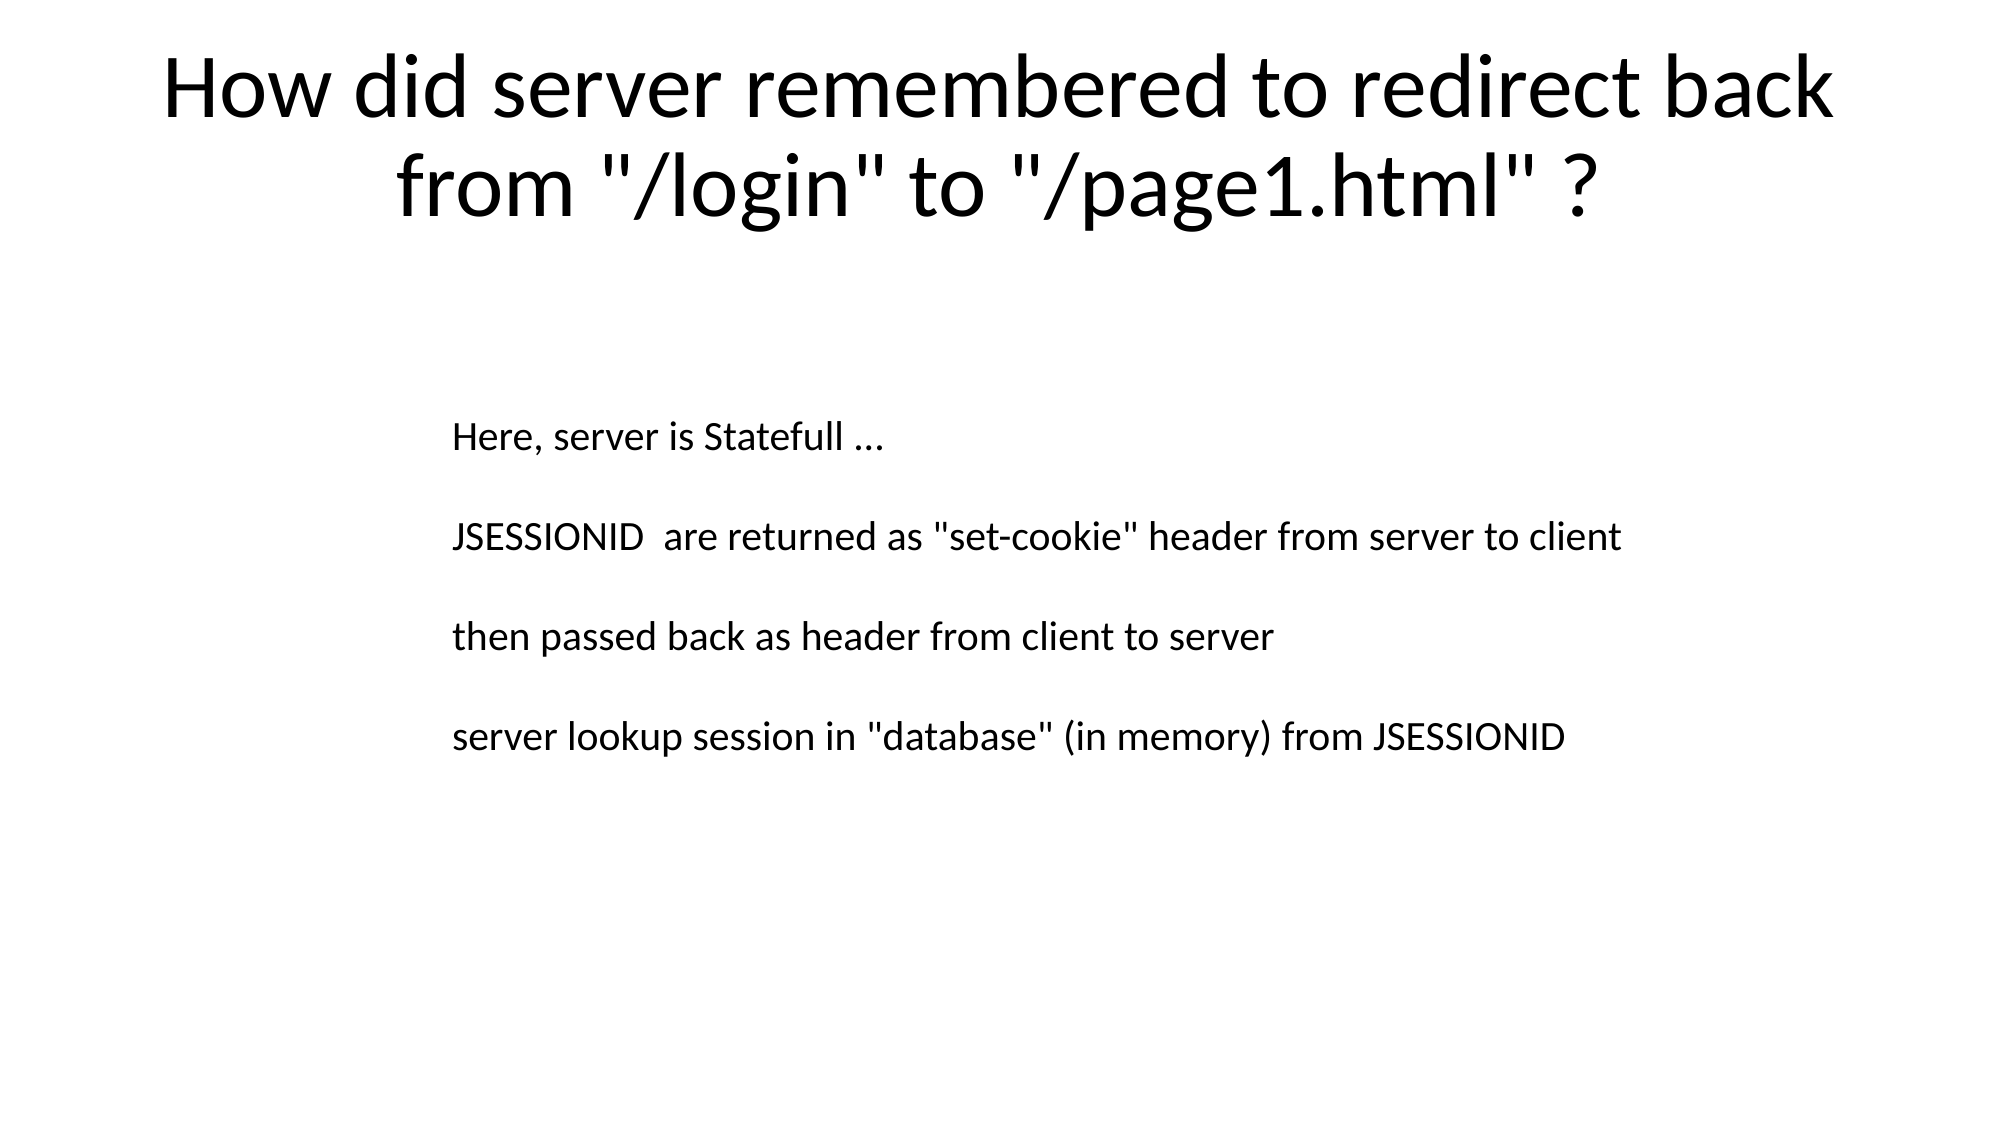

# How did server remembered to redirect back from "/login" to "/page1.html" ?
Here, server is Statefull ...

JSESSIONID  are returned as "set-cookie" header from server to client

then passed back as header from client to server

server lookup session in "database" (in memory) from JSESSIONID